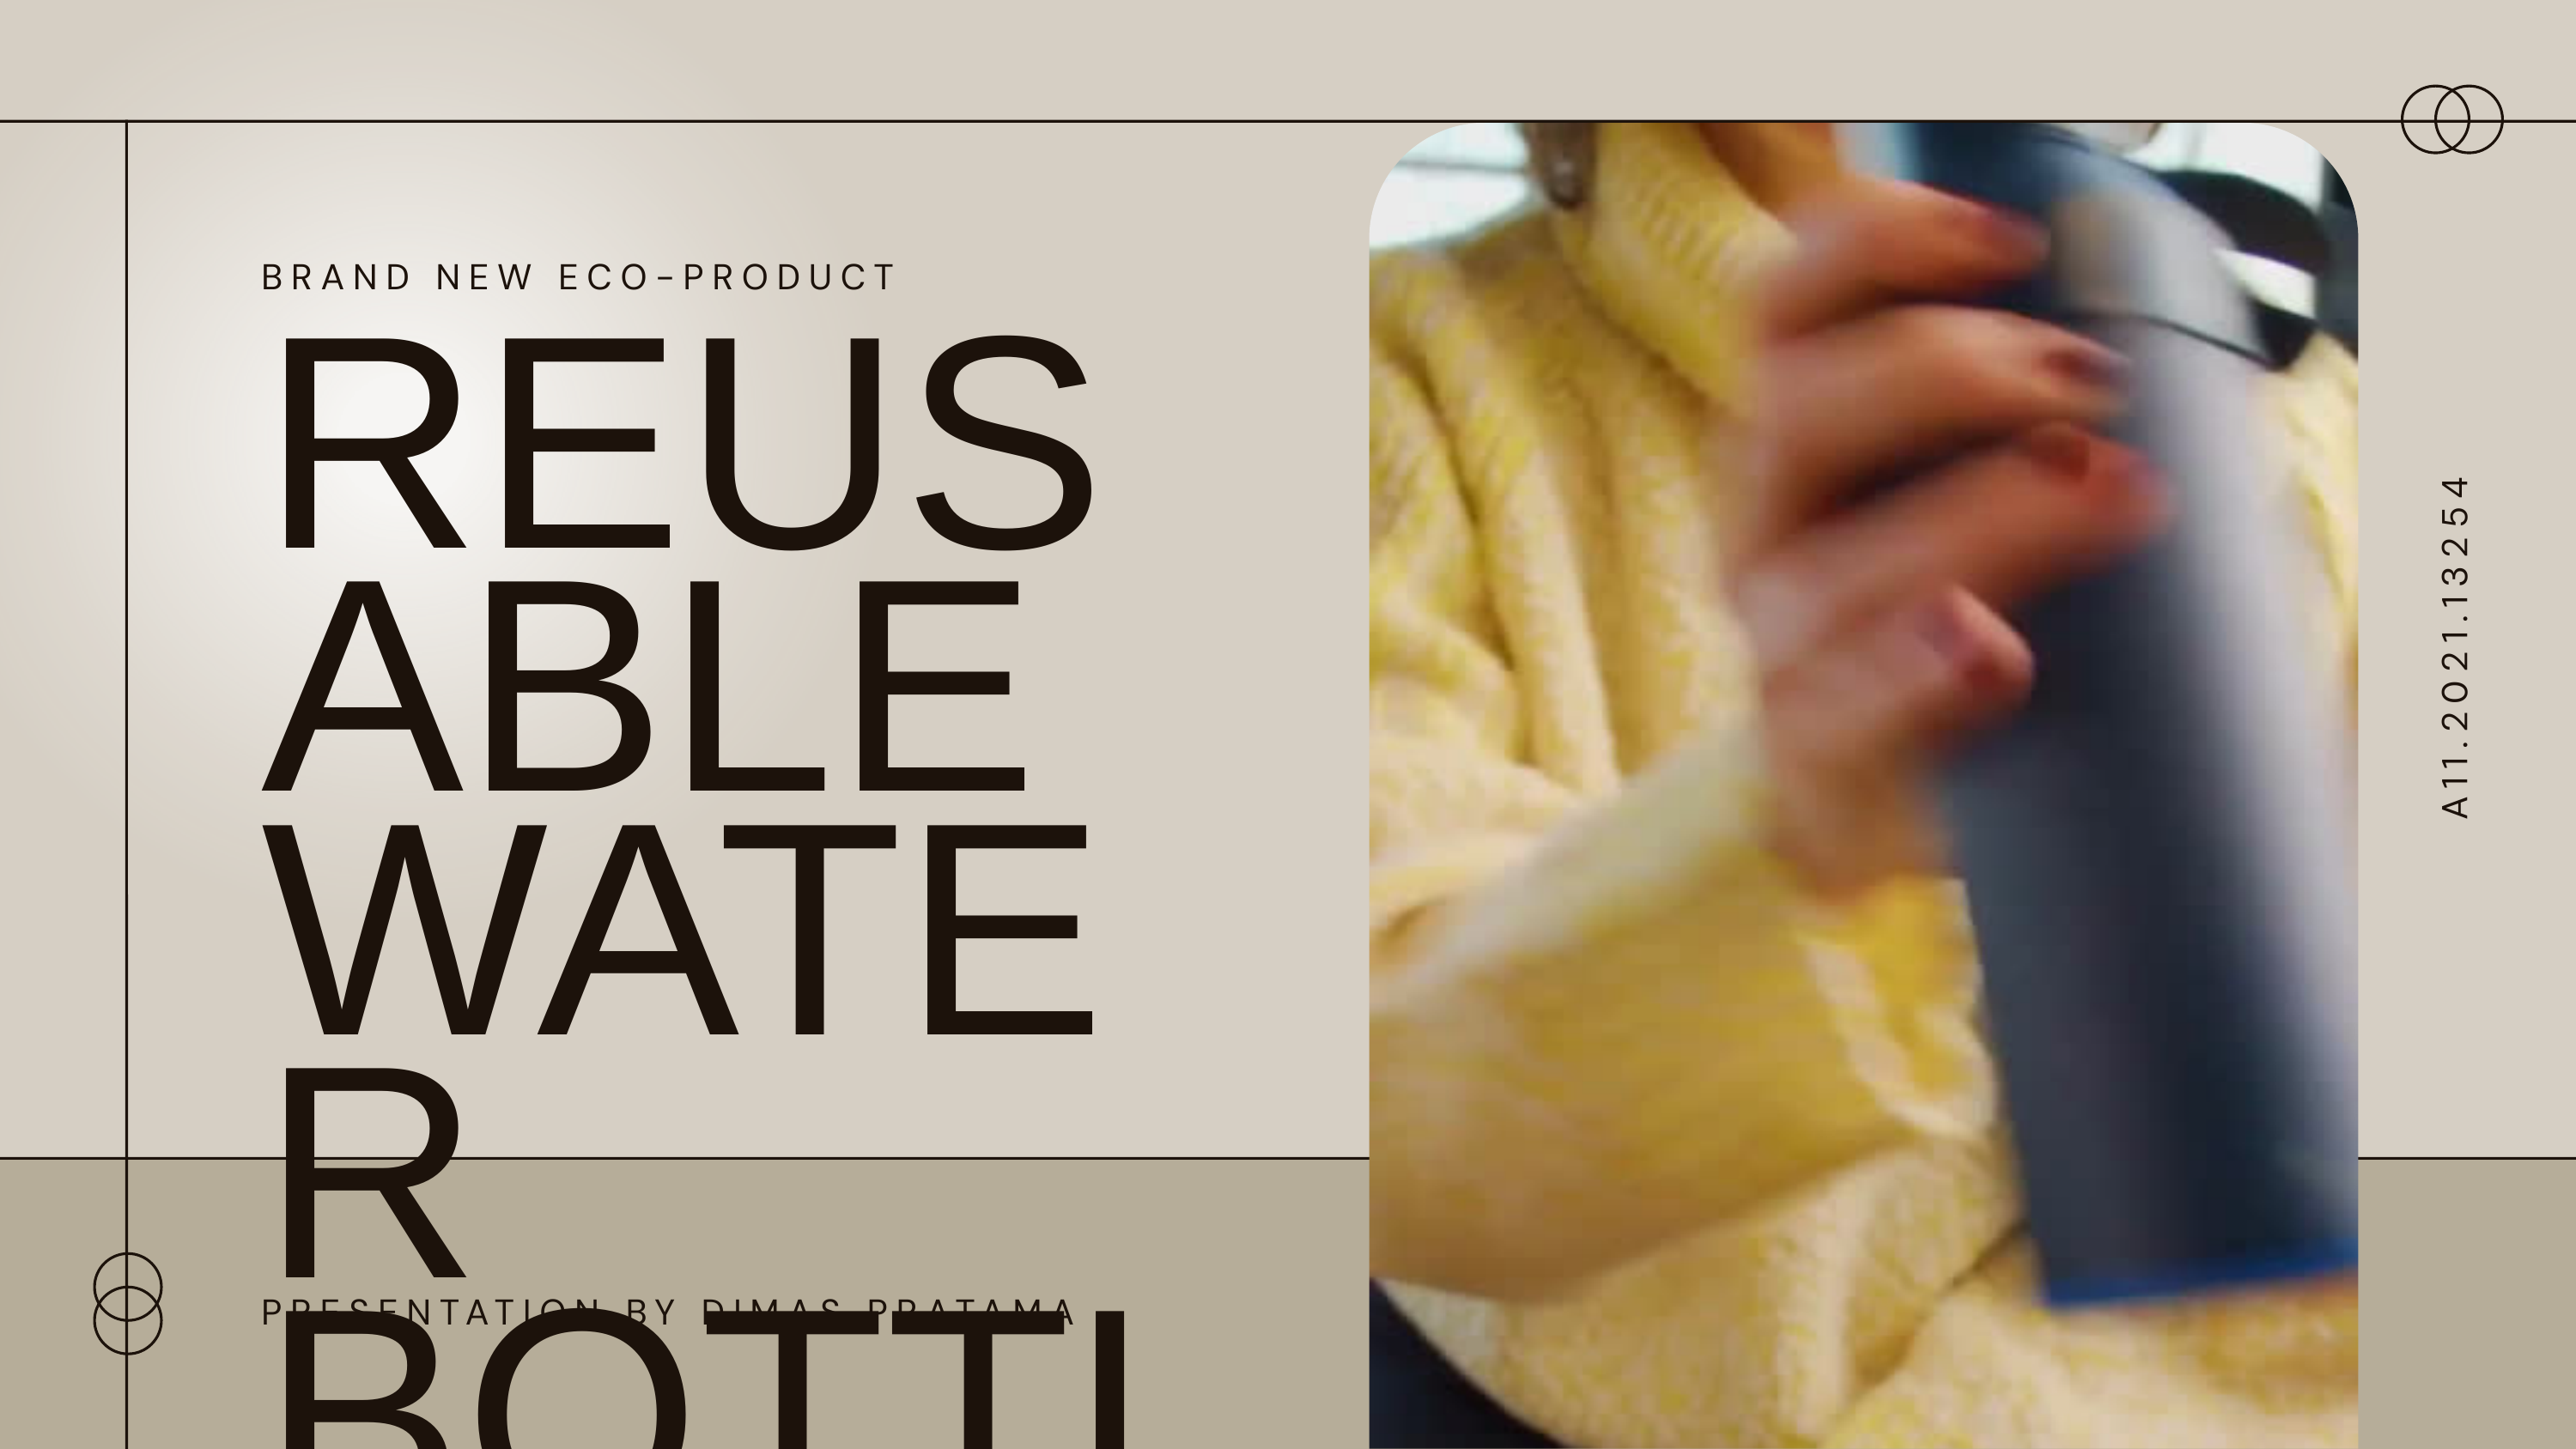

BRAND NEW ECO-PRODUCT
REUSABLE WATER BOTTLE
A11.2021.13254

PRESENTATION BY DIMAS PRATAMA